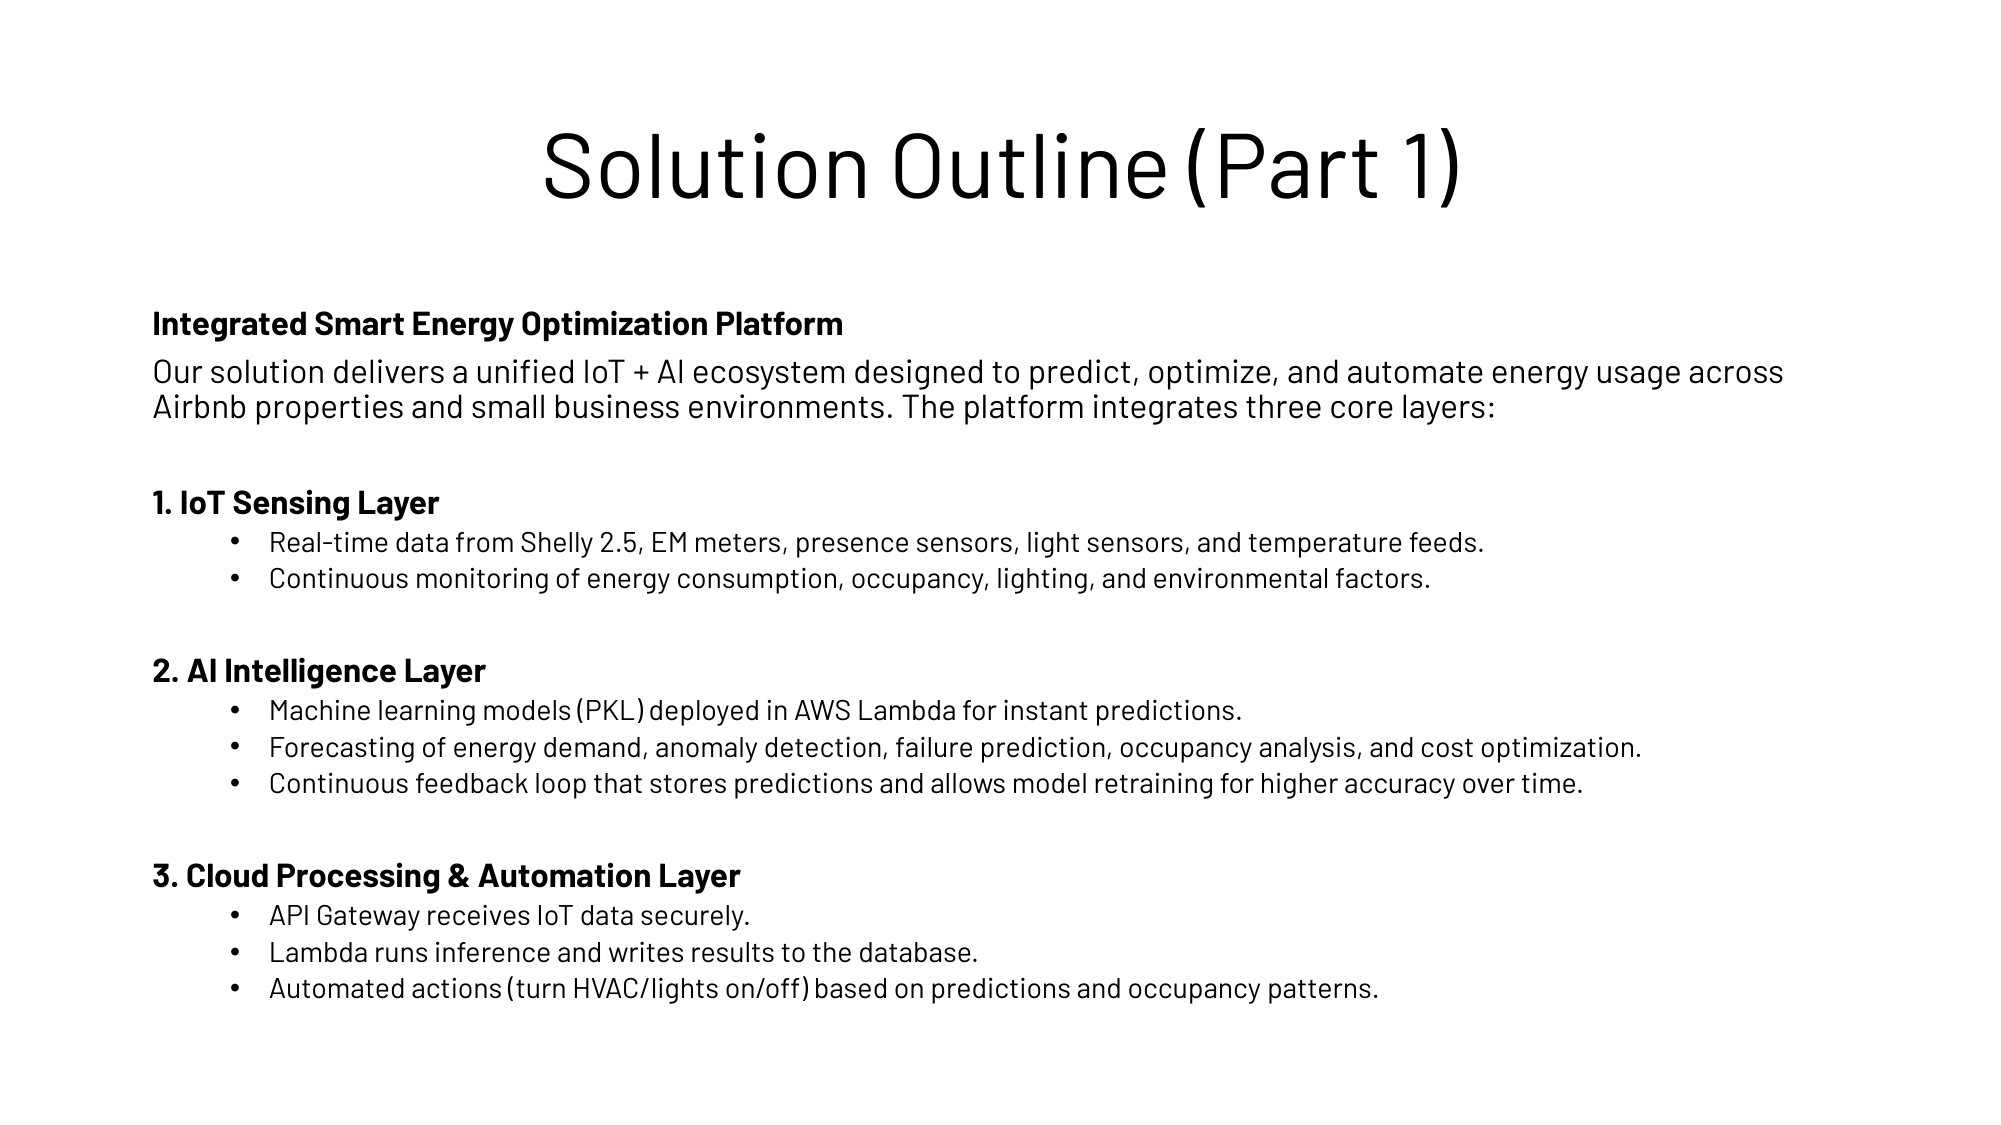

# Solution Outline (Part 1)
Integrated Smart Energy Optimization Platform
Our solution delivers a unified IoT + AI ecosystem designed to predict, optimize, and automate energy usage across Airbnb properties and small business environments. The platform integrates three core layers:

1. IoT Sensing Layer
Real-time data from Shelly 2.5, EM meters, presence sensors, light sensors, and temperature feeds.
Continuous monitoring of energy consumption, occupancy, lighting, and environmental factors.

2. AI Intelligence Layer
Machine learning models (PKL) deployed in AWS Lambda for instant predictions.
Forecasting of energy demand, anomaly detection, failure prediction, occupancy analysis, and cost optimization.
Continuous feedback loop that stores predictions and allows model retraining for higher accuracy over time.

3. Cloud Processing & Automation Layer
API Gateway receives IoT data securely.
Lambda runs inference and writes results to the database.
Automated actions (turn HVAC/lights on/off) based on predictions and occupancy patterns.